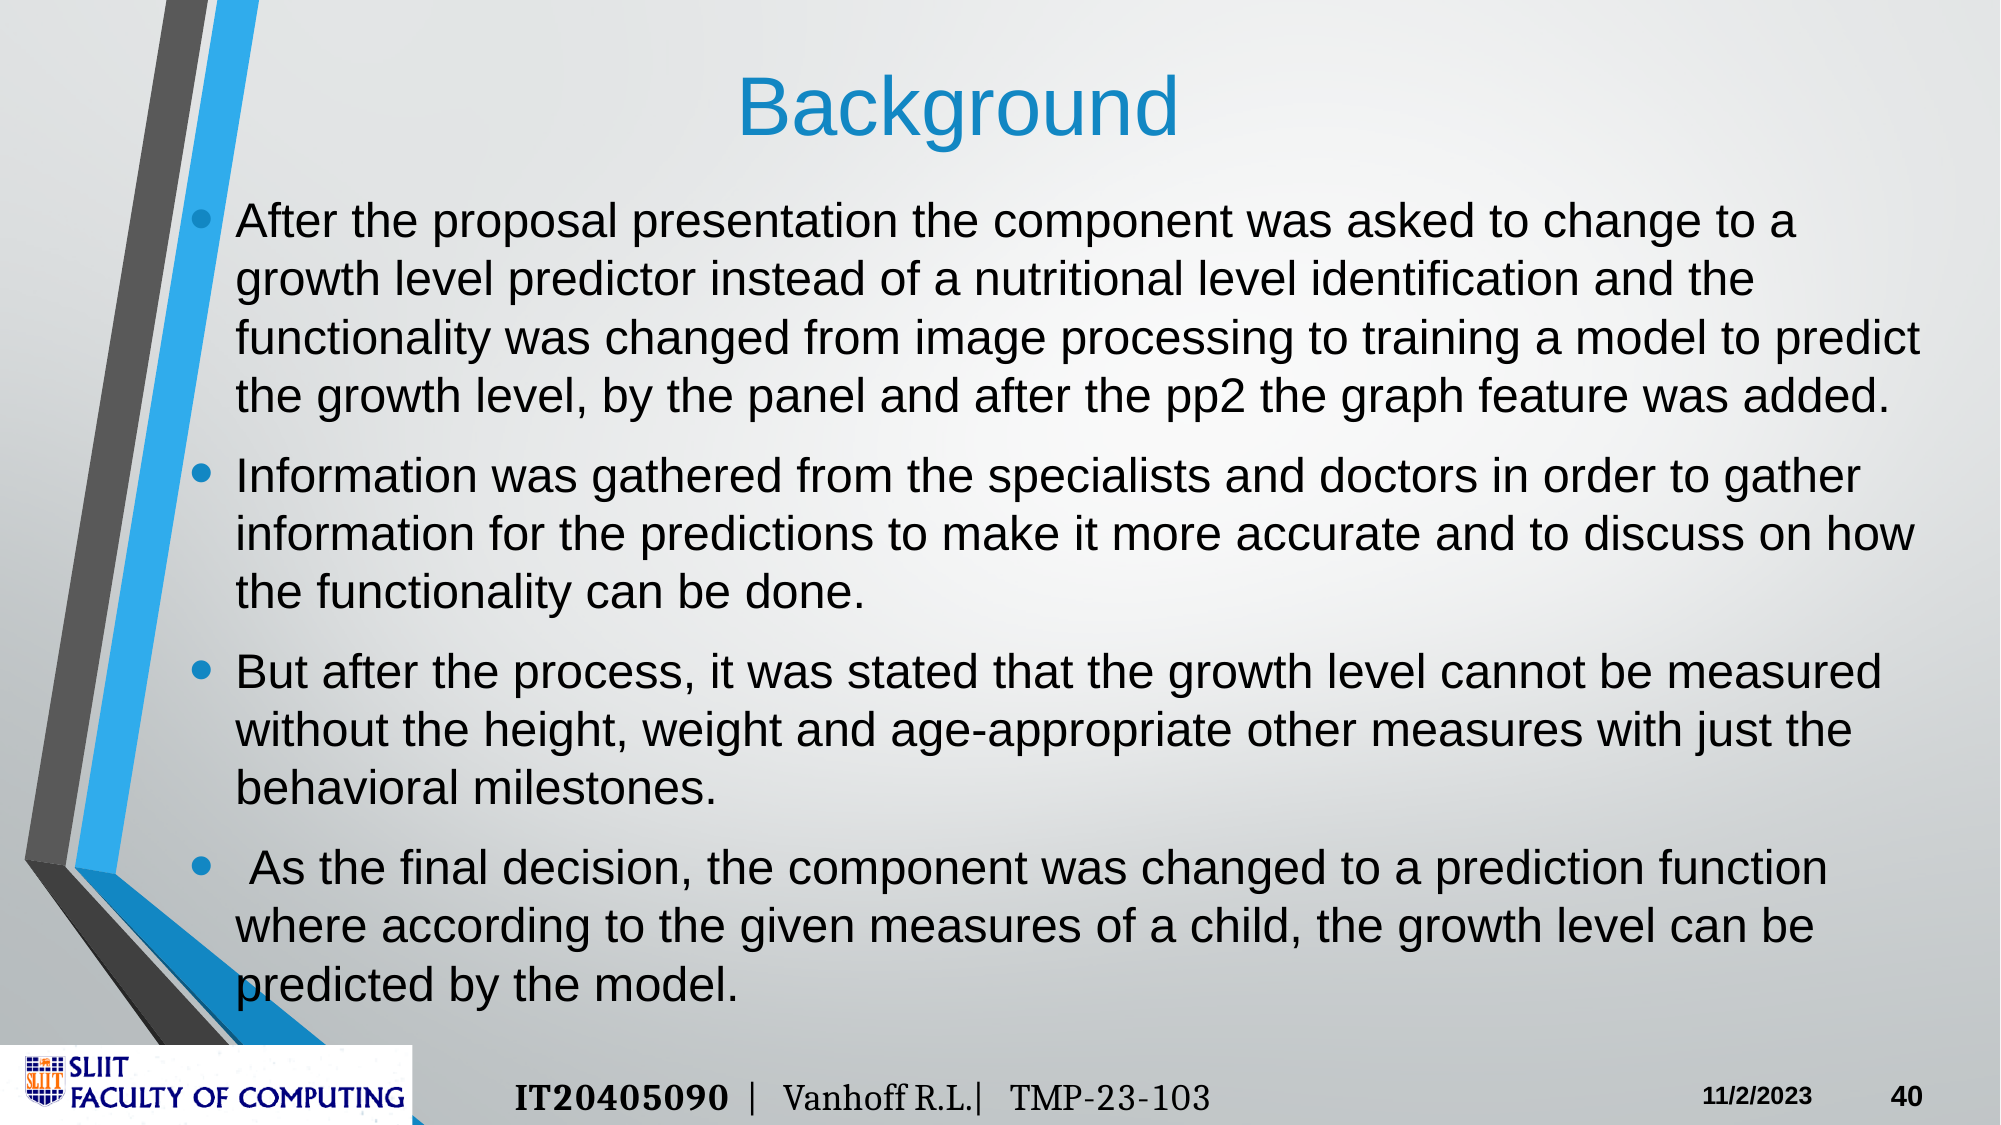

Background
After the proposal presentation the component was asked to change to a growth level predictor instead of a nutritional level identification and the functionality was changed from image processing to training a model to predict the growth level, by the panel and after the pp2 the graph feature was added.
Information was gathered from the specialists and doctors in order to gather information for the predictions to make it more accurate and to discuss on how the functionality can be done.
But after the process, it was stated that the growth level cannot be measured without the height, weight and age-appropriate other measures with just the behavioral milestones.
 As the final decision, the component was changed to a prediction function where according to the given measures of a child, the growth level can be predicted by the model.
IT20405090  |   Vanhoff R.L.|   TMP-23-103